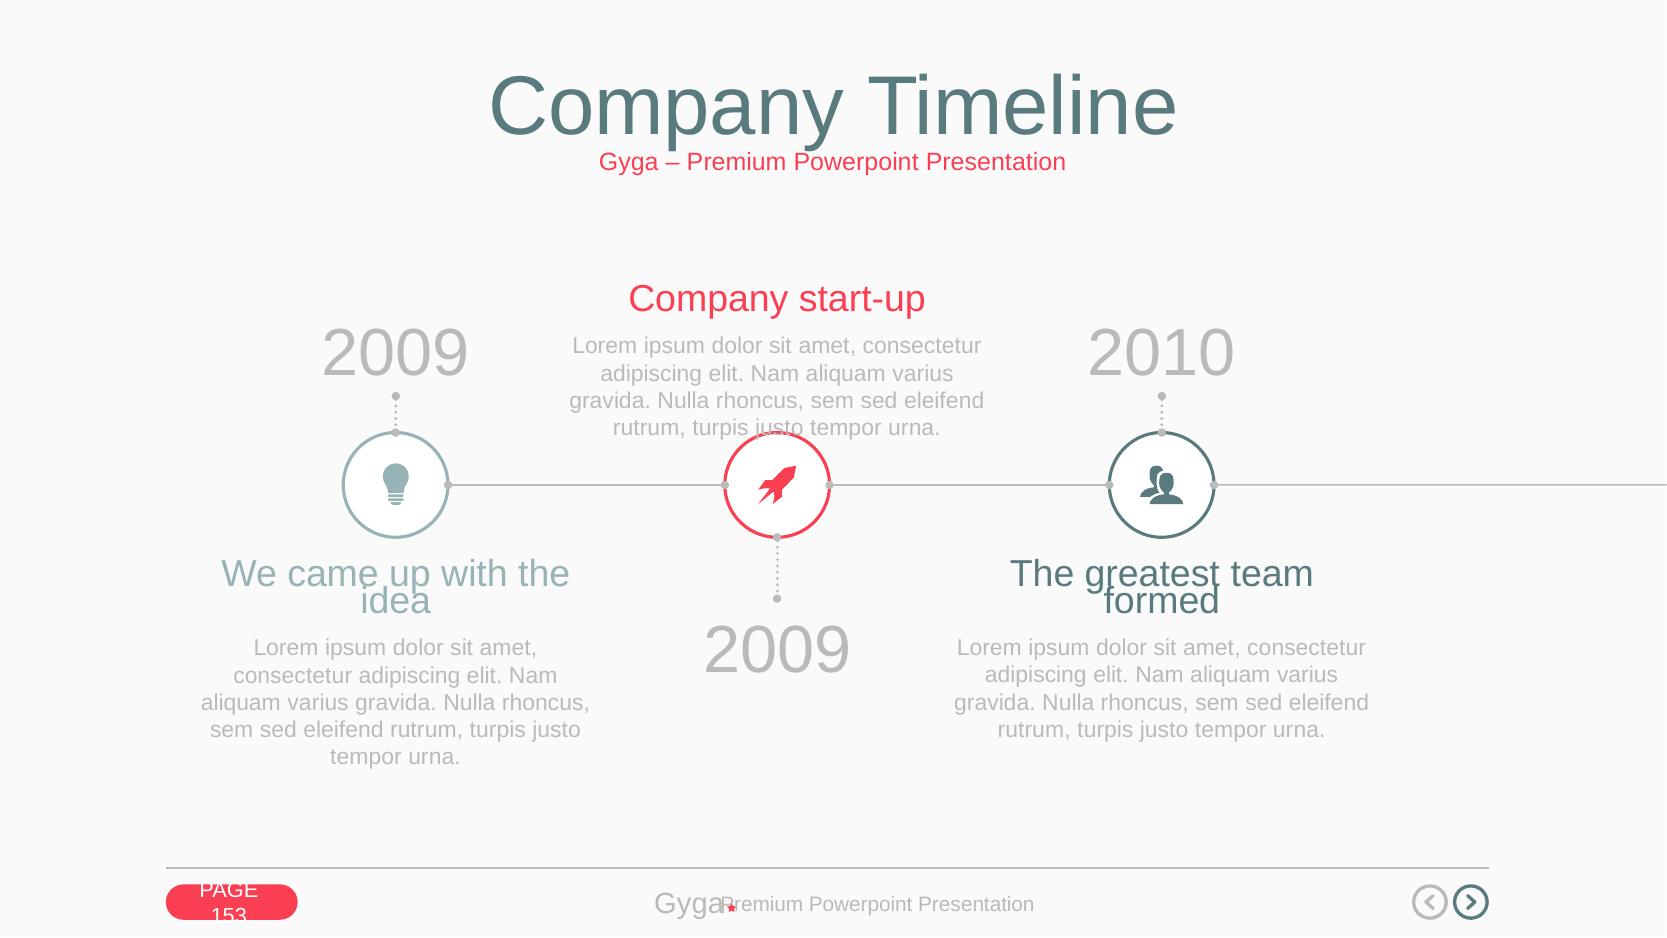

Company Timeline
Gyga – Premium Powerpoint Presentation
Company start-up
Lorem ipsum dolor sit amet, consectetur adipiscing elit. Nam aliquam varius gravida. Nulla rhoncus, sem sed eleifend rutrum, turpis justo tempor urna.
2009
2010

We came up with the idea
Lorem ipsum dolor sit amet, consectetur adipiscing elit. Nam aliquam varius gravida. Nulla rhoncus, sem sed eleifend rutrum, turpis justo tempor urna.
The greatest team formed
Lorem ipsum dolor sit amet, consectetur adipiscing elit. Nam aliquam varius gravida. Nulla rhoncus, sem sed eleifend rutrum, turpis justo tempor urna.
2009